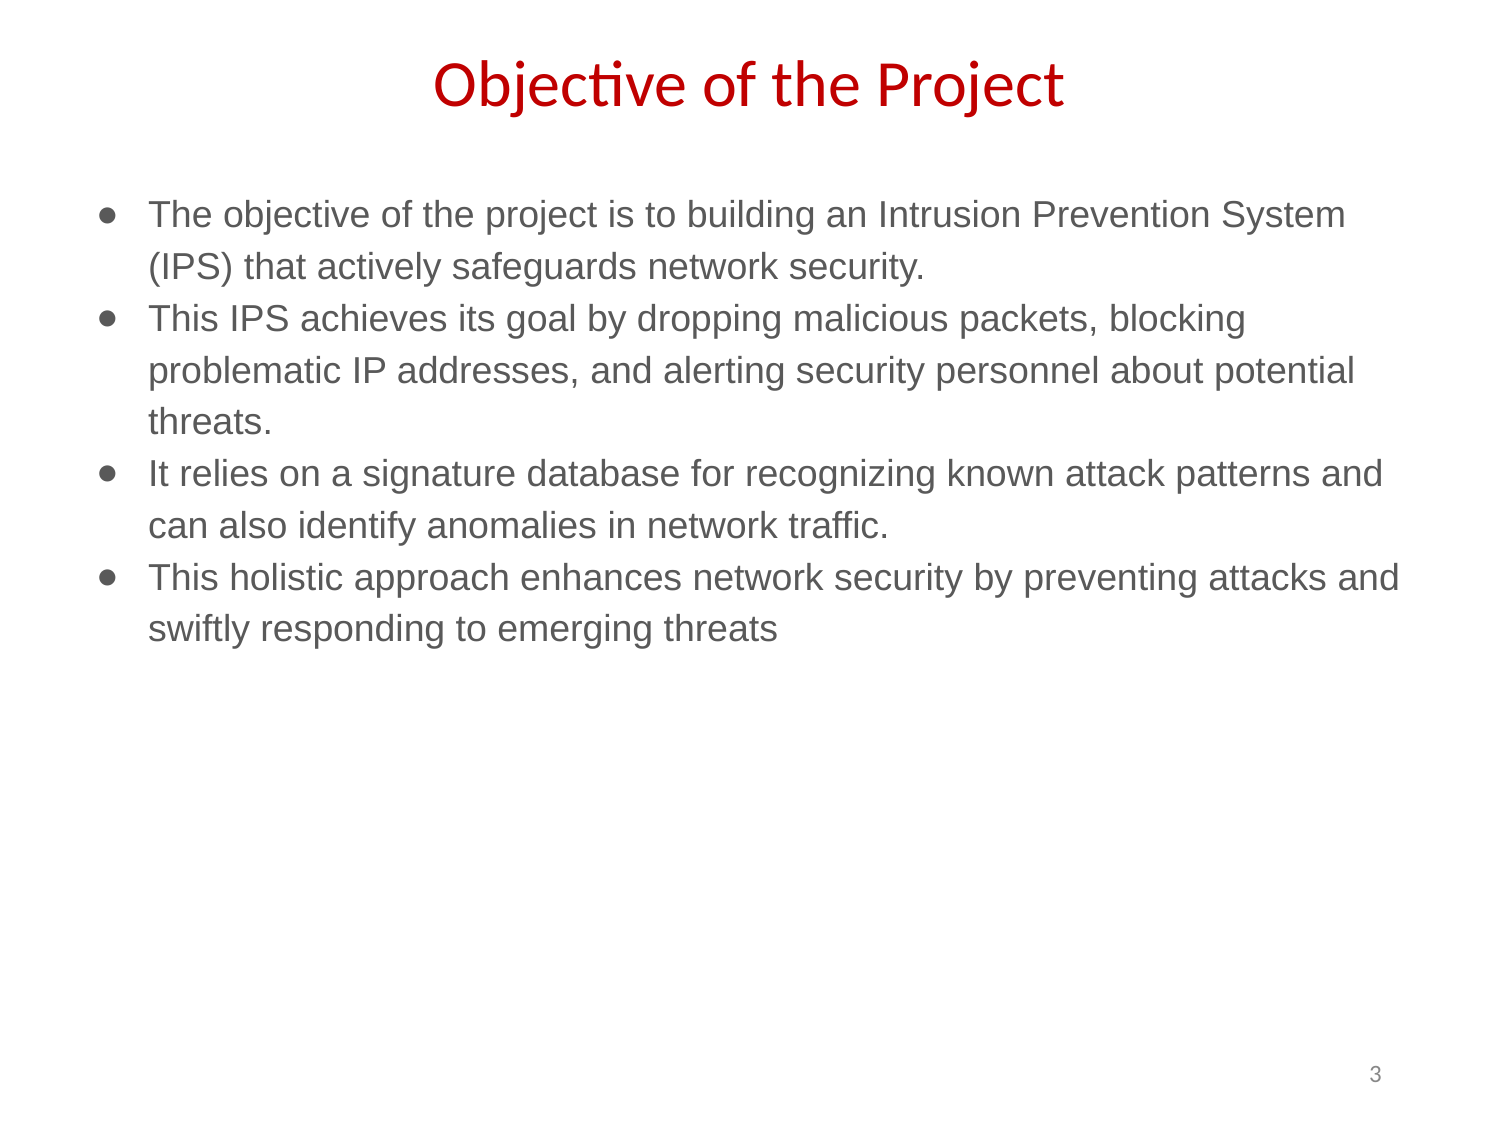

# Objective of the Project
The objective of the project is to building an Intrusion Prevention System (IPS) that actively safeguards network security.
This IPS achieves its goal by dropping malicious packets, blocking problematic IP addresses, and alerting security personnel about potential threats.
It relies on a signature database for recognizing known attack patterns and can also identify anomalies in network traffic.
This holistic approach enhances network security by preventing attacks and swiftly responding to emerging threats
3